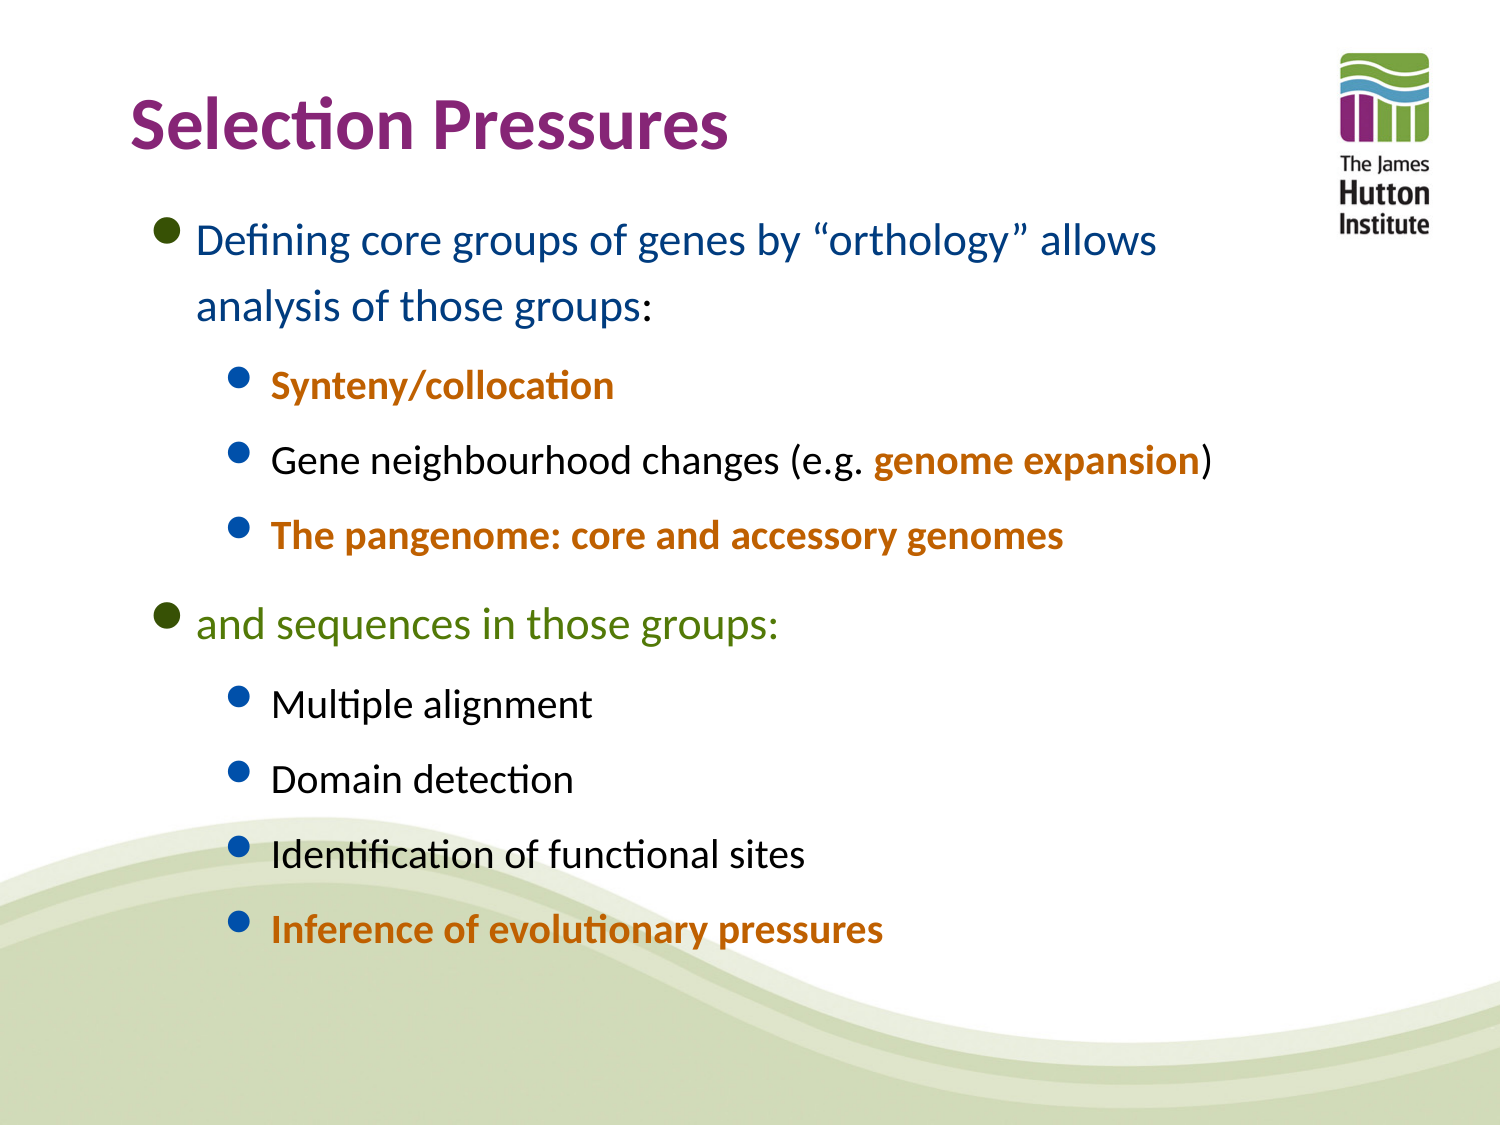

# Selection Pressures
Defining core groups of genes by “orthology” allows analysis of those groups:
Synteny/collocation
Gene neighbourhood changes (e.g. genome expansion)
The pangenome: core and accessory genomes
and sequences in those groups:
Multiple alignment
Domain detection
Identification of functional sites
Inference of evolutionary pressures